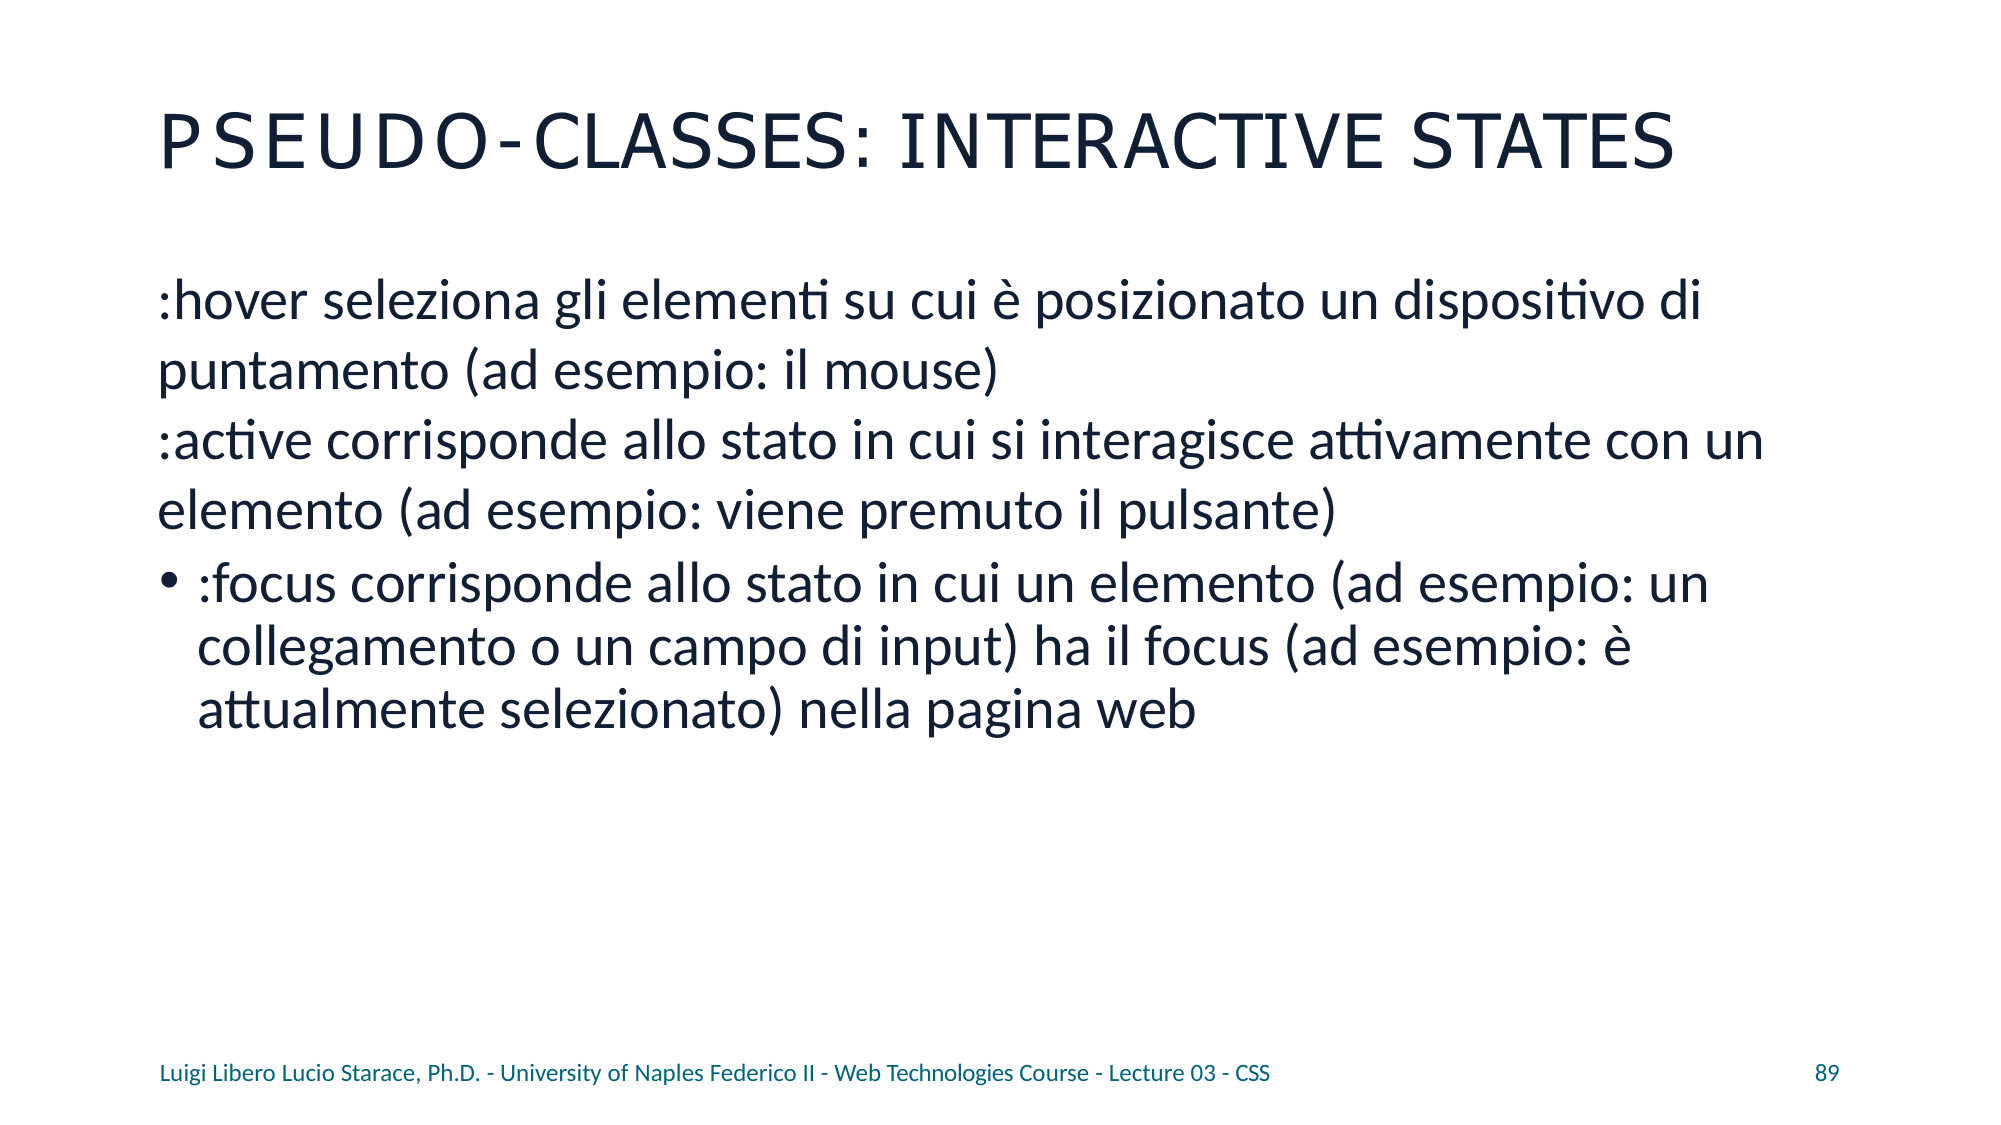

# PSEUDO-CLASSES: INTERACTIVE STATES
:hover seleziona gli elementi su cui è posizionato un dispositivo di puntamento (ad esempio: il mouse)
:active corrisponde allo stato in cui si interagisce attivamente con un elemento (ad esempio: viene premuto il pulsante)
:focus corrisponde allo stato in cui un elemento (ad esempio: un collegamento o un campo di input) ha il focus (ad esempio: è attualmente selezionato) nella pagina web
Luigi Libero Lucio Starace, Ph.D. - University of Naples Federico II - Web Technologies Course - Lecture 03 - CSS
89